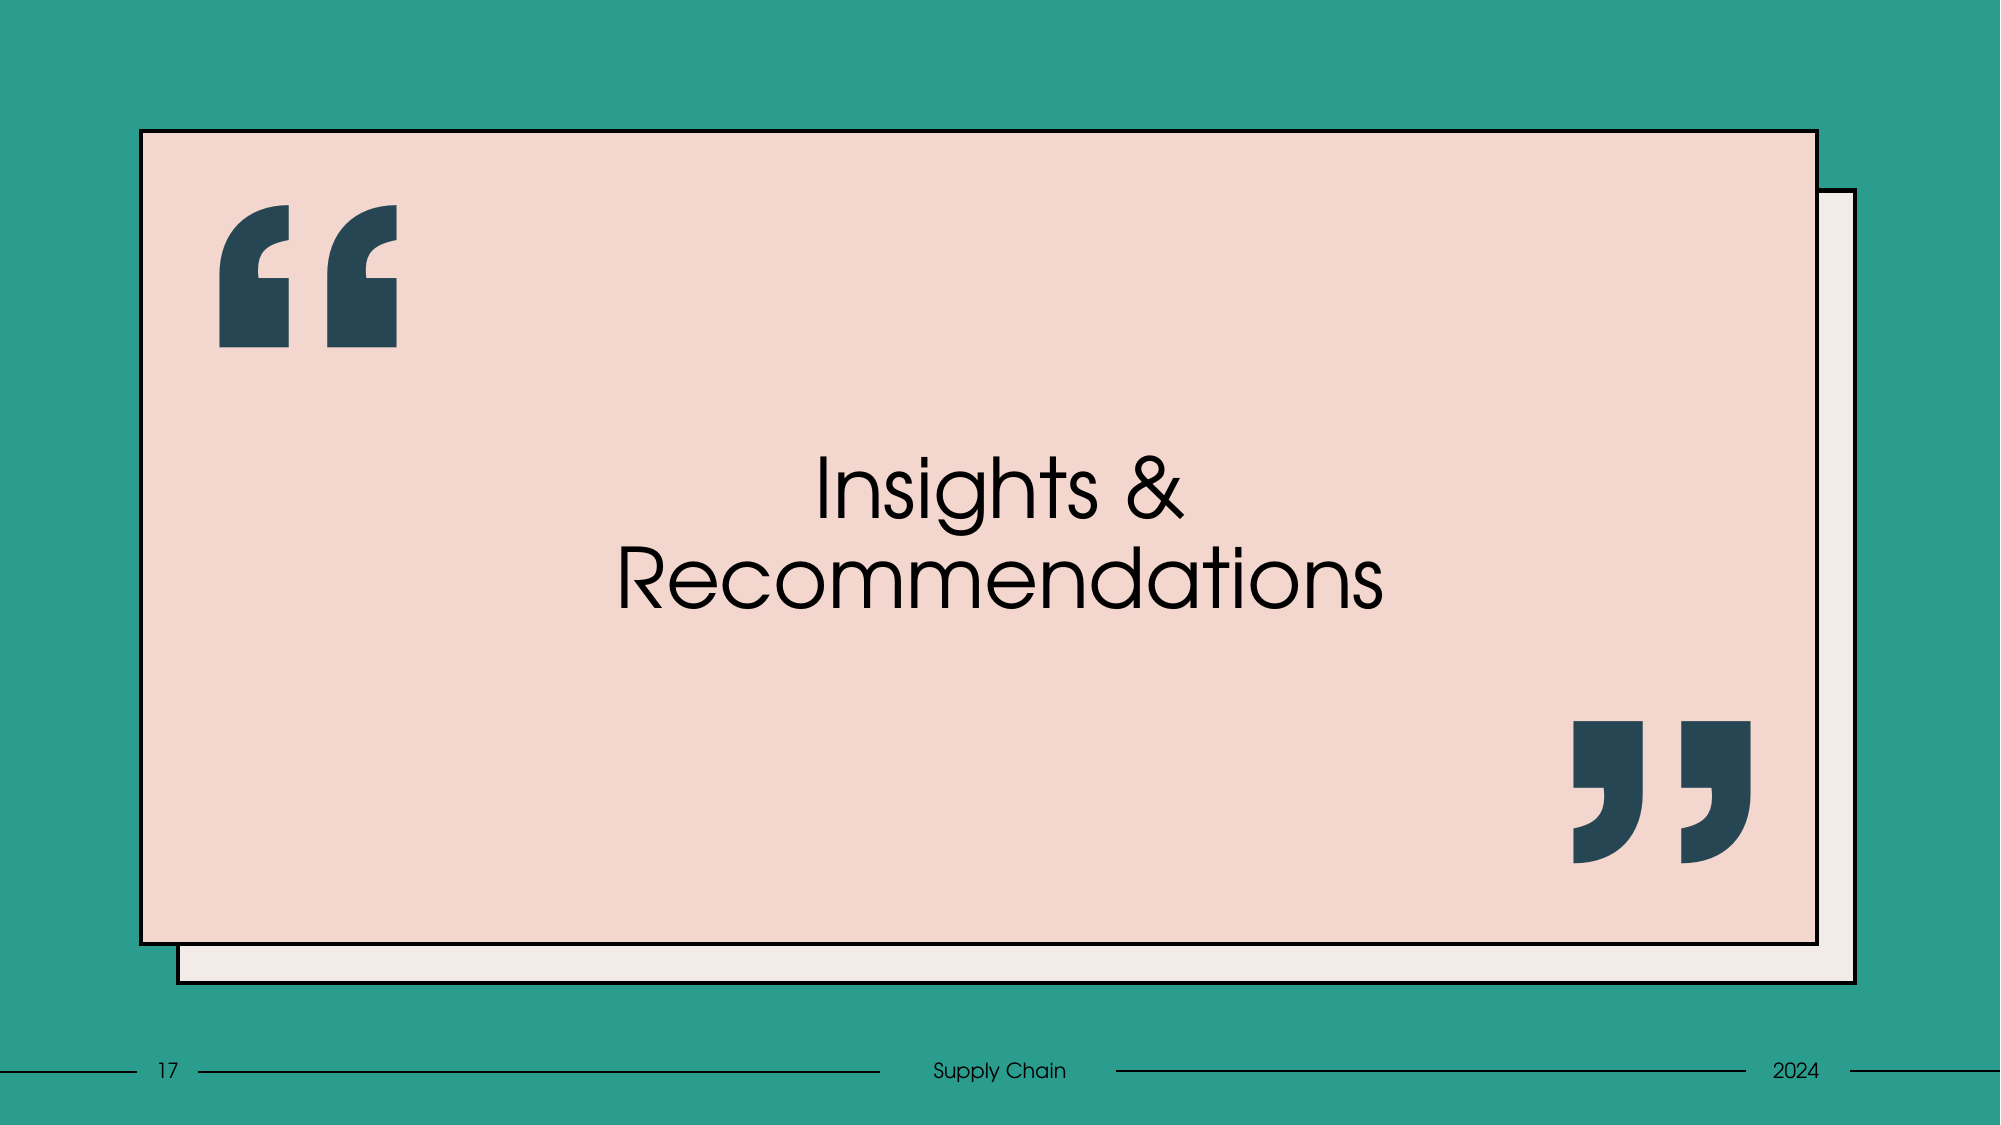

“
# Insights & Recommendations
”
17
Supply Chain
2024